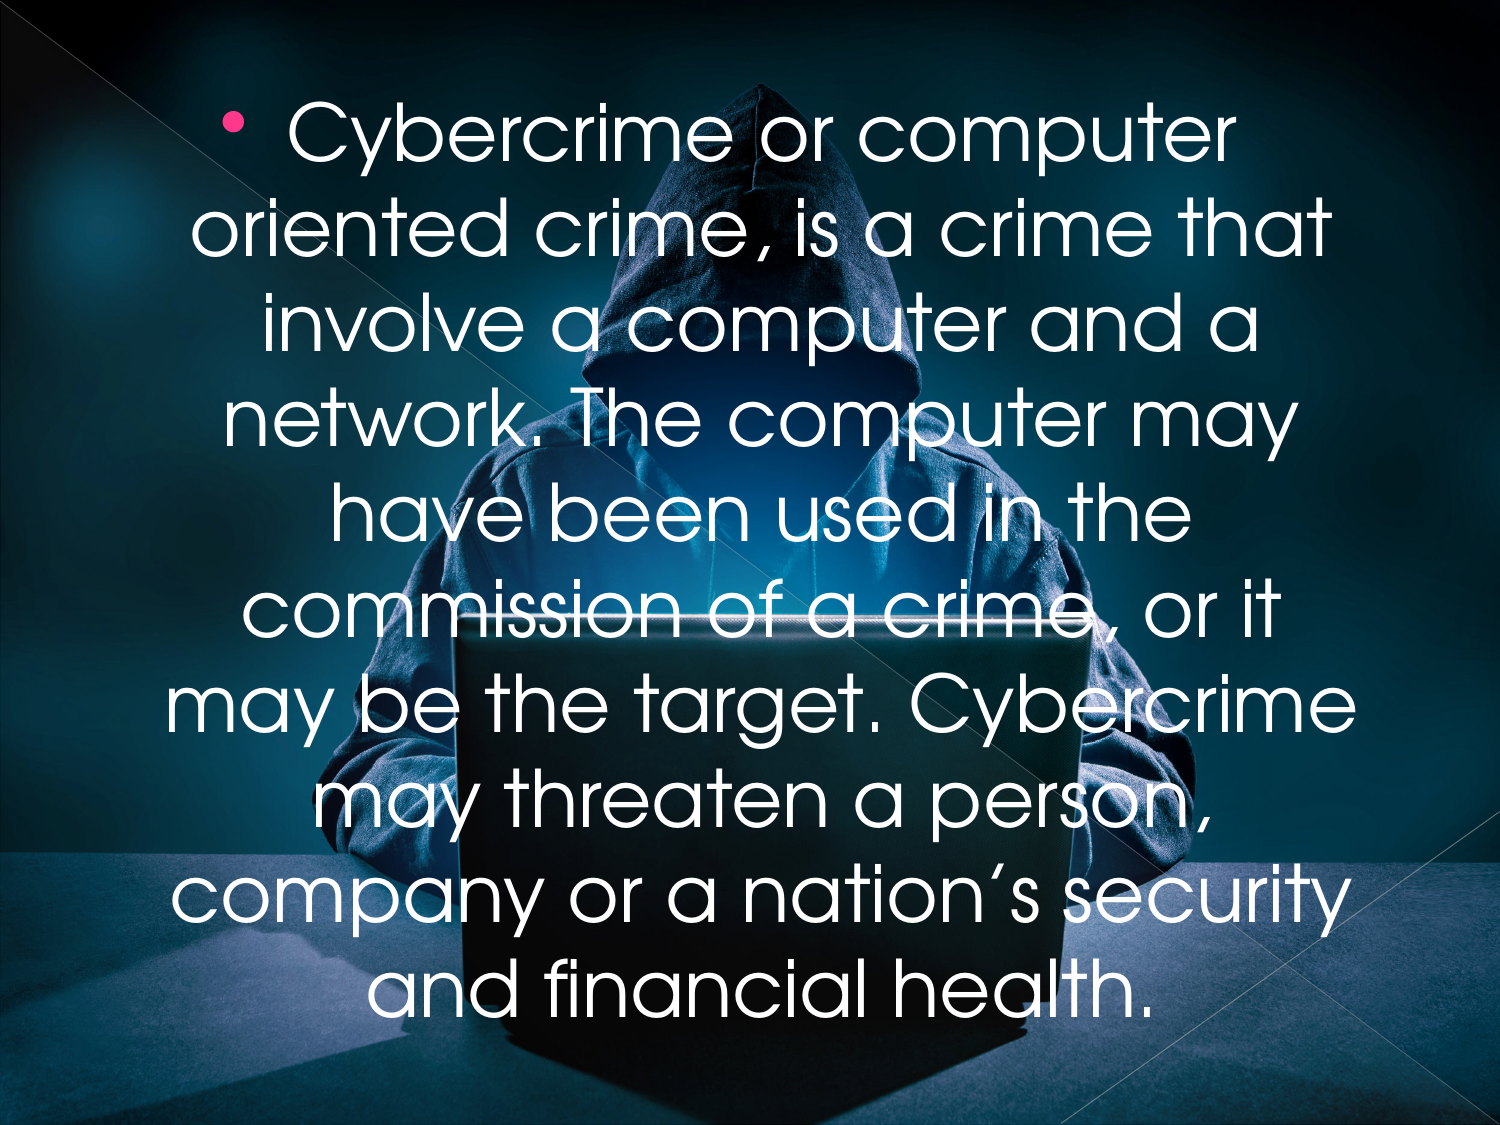

Cybercrime or computer oriented crime, is a crime that involve a computer and a network. The computer may have been used in the commission of a crime, or it may be the target. Cybercrime may threaten a person, company or a nation’s security and financial health.